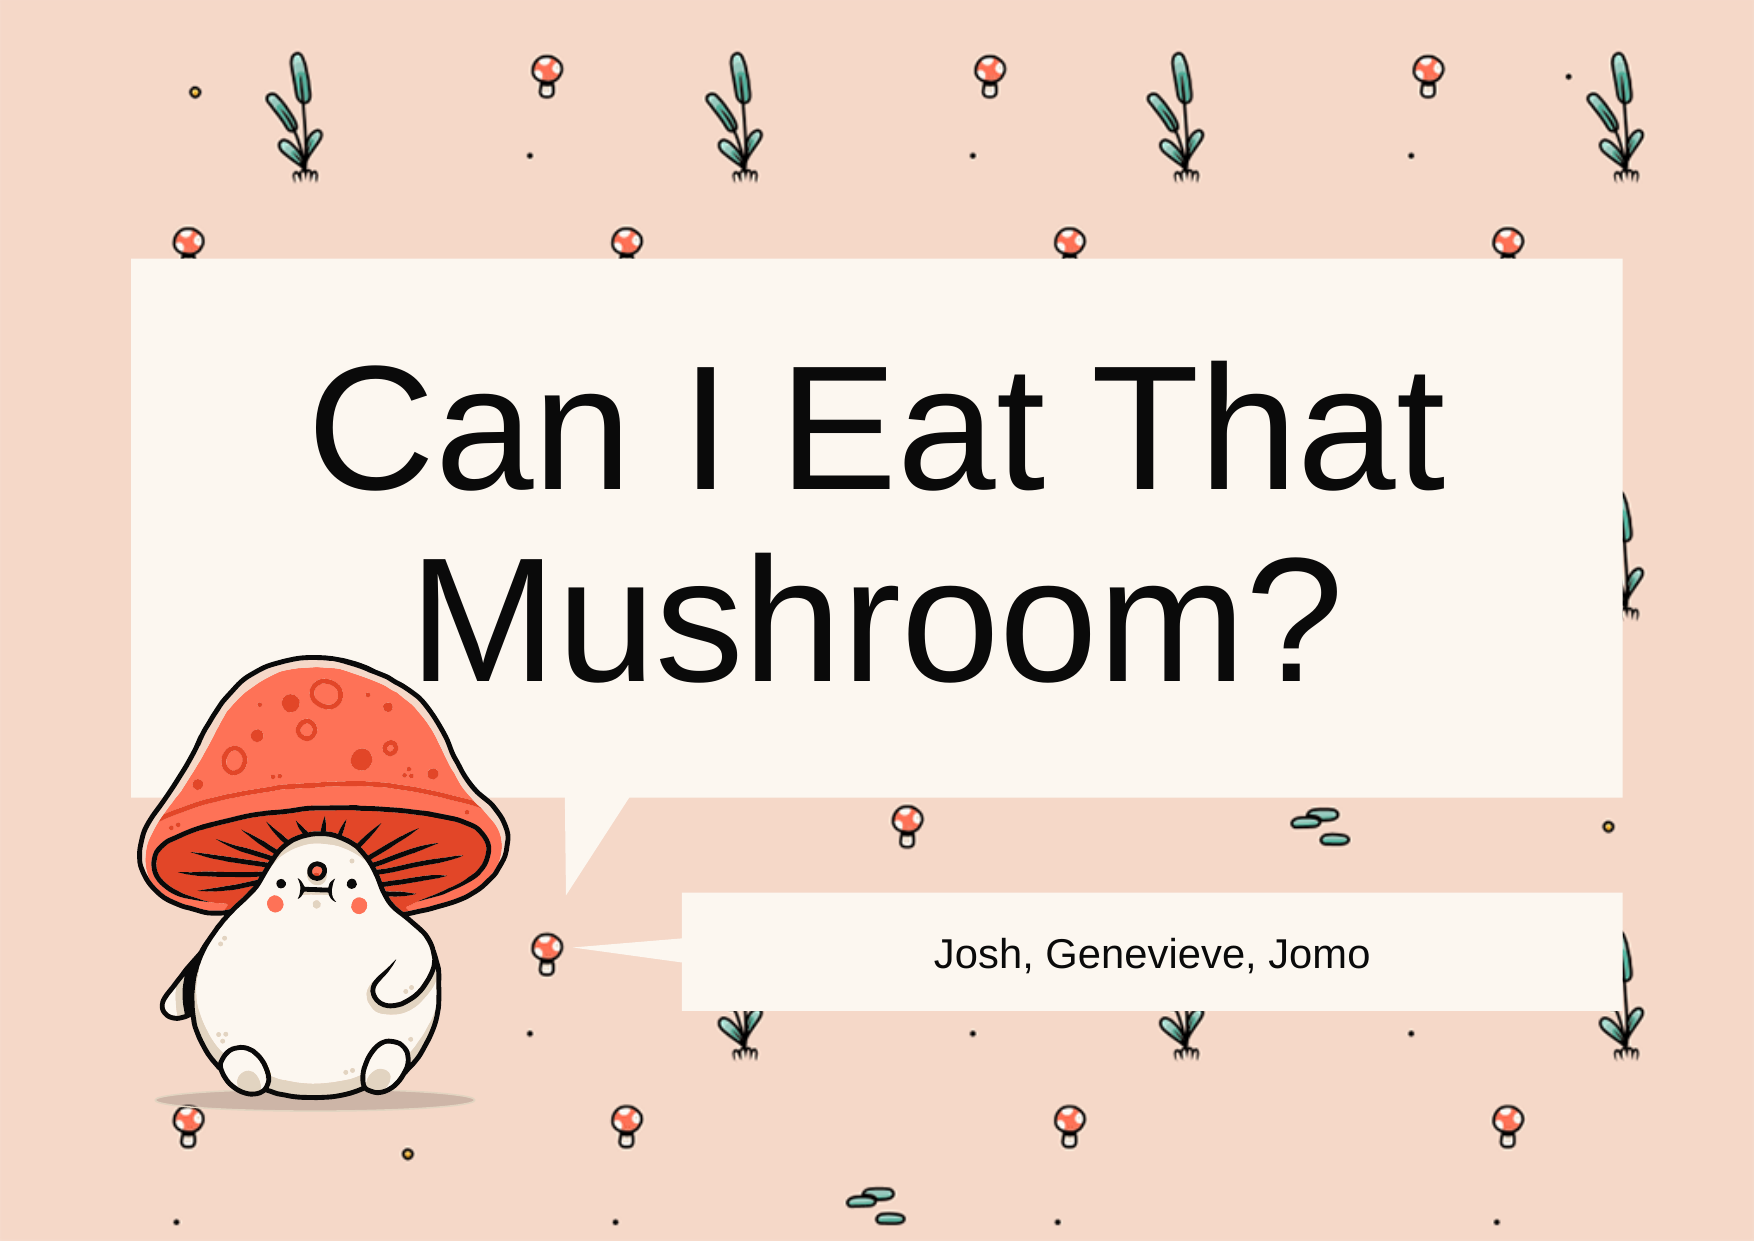

# Can I Eat That Mushroom?

Josh, Genevieve, Jomo